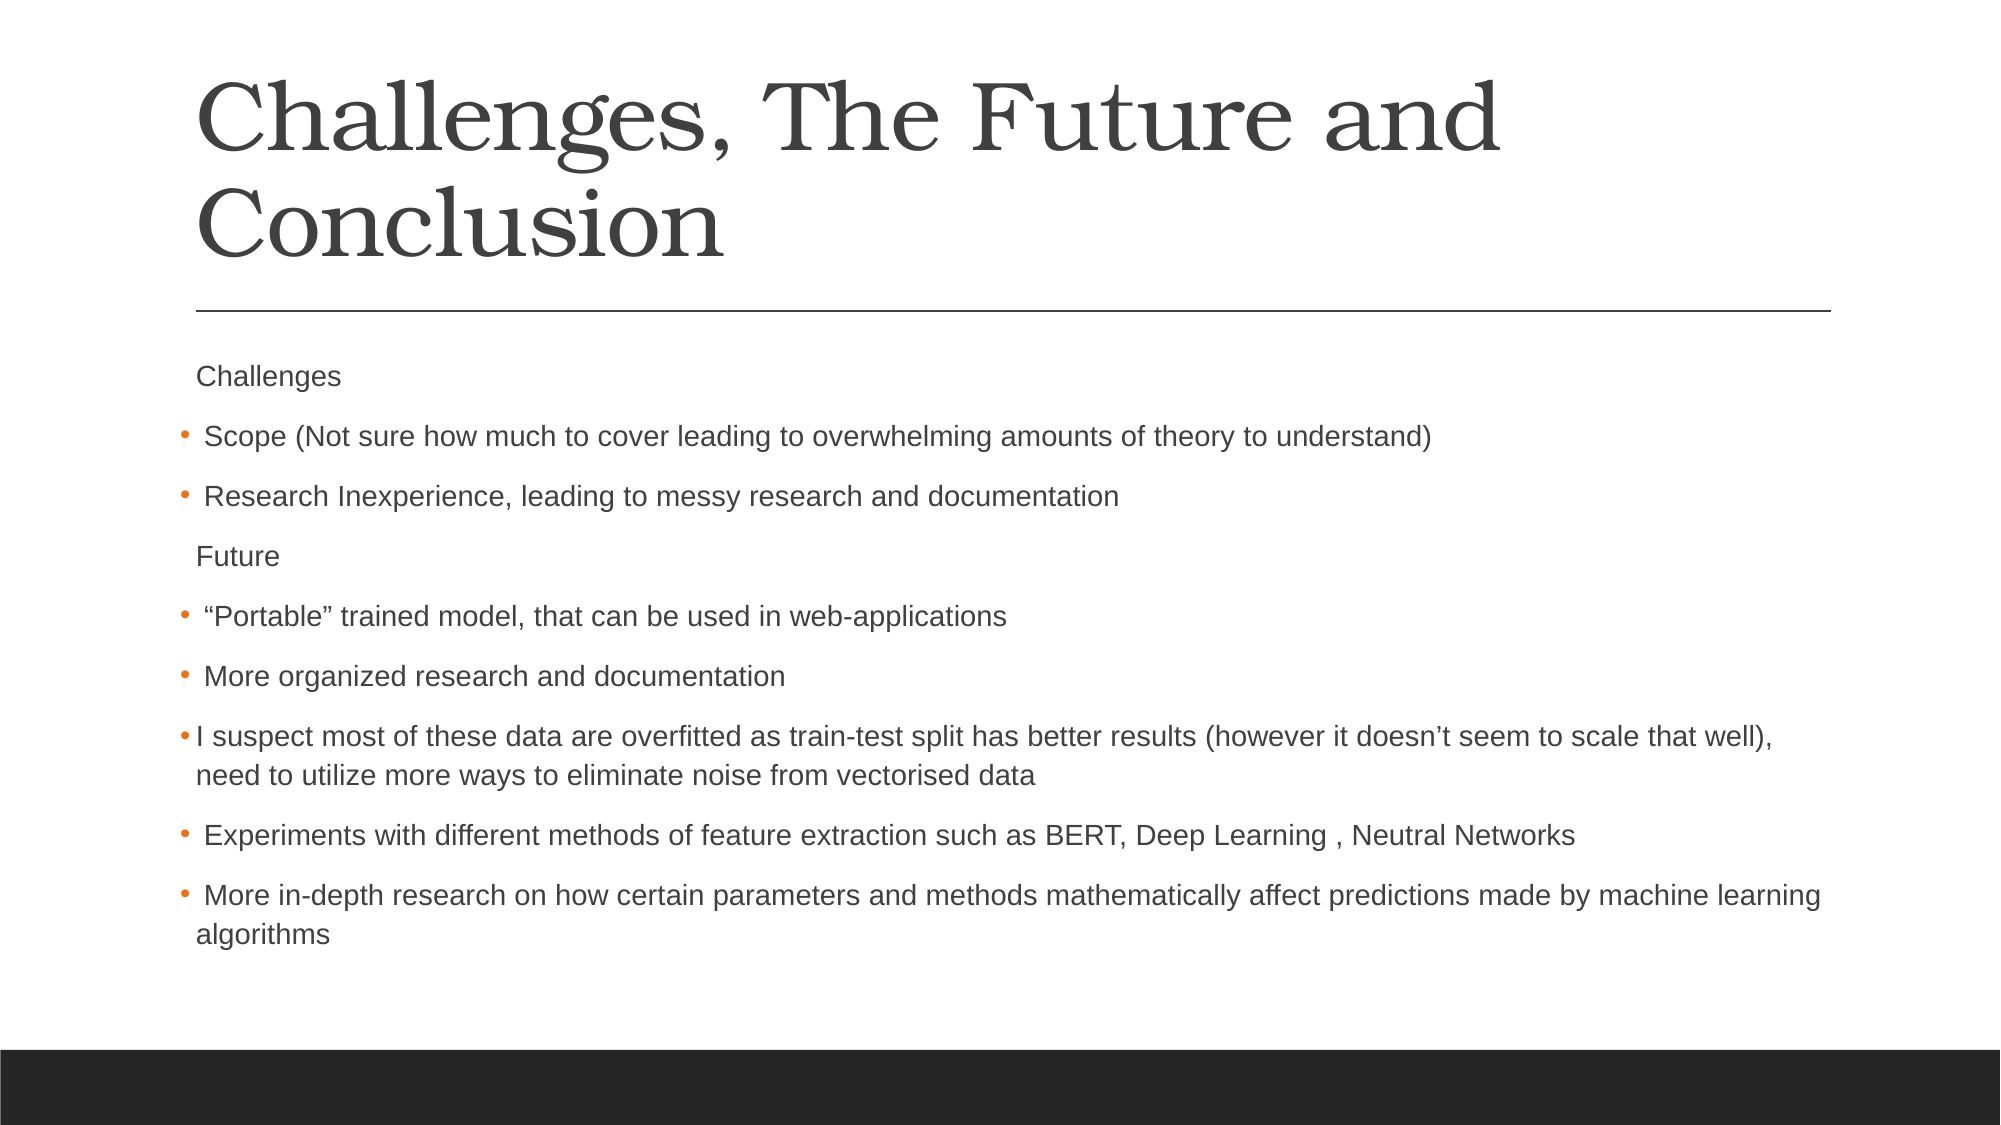

# Challenges, The Future and Conclusion
Challenges
 Scope (Not sure how much to cover leading to overwhelming amounts of theory to understand)
 Research Inexperience, leading to messy research and documentation
Future
 “Portable” trained model, that can be used in web-applications
 More organized research and documentation
I suspect most of these data are overfitted as train-test split has better results (however it doesn’t seem to scale that well), need to utilize more ways to eliminate noise from vectorised data
 Experiments with different methods of feature extraction such as BERT, Deep Learning , Neutral Networks
 More in-depth research on how certain parameters and methods mathematically affect predictions made by machine learning algorithms